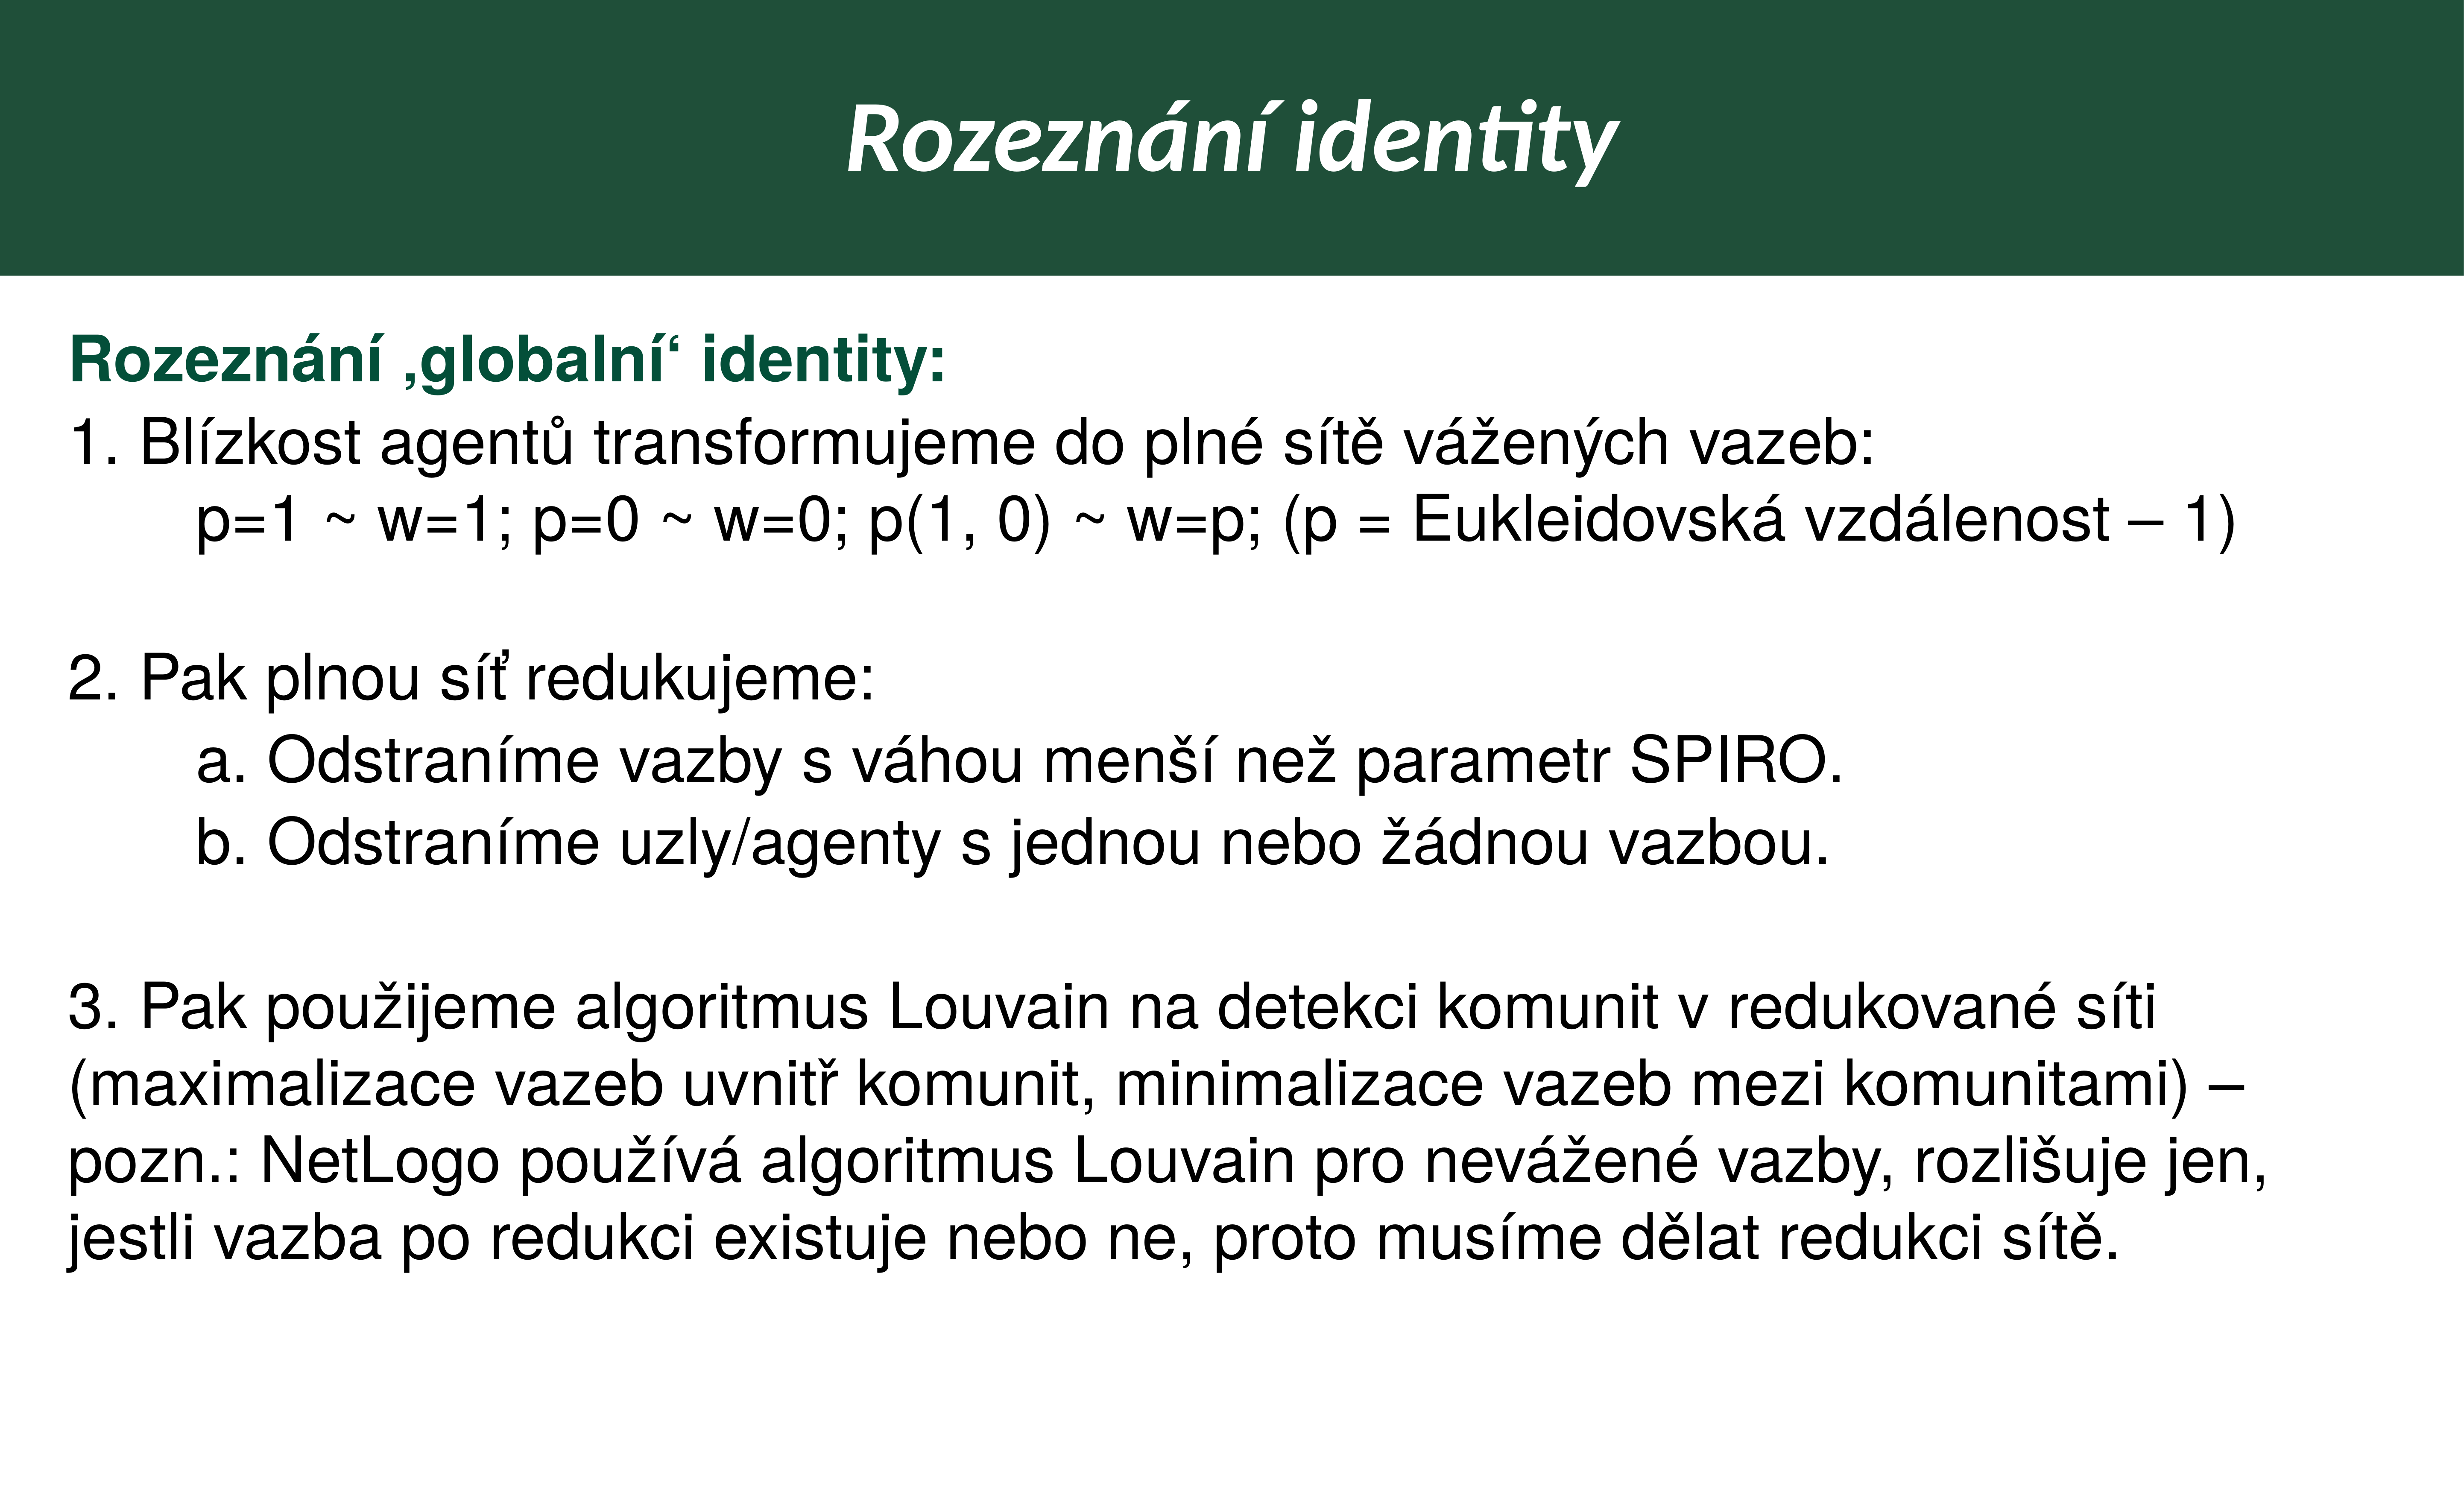

Rozeznání identity
Rozeznání ‚globalní‘ identity:
1. Blízkost agentů transformujeme do plné sítě vážených vazeb:
		p=1 ~ w=1; p=0 ~ w=0; p(1, 0) ~ w=p; (p = Eukleidovská vzdálenost – 1)
2. Pak plnou síť redukujeme:
		a. Odstraníme vazby s váhou menší než parametr SPIRO.
 		b. Odstraníme uzly/agenty s jednou nebo žádnou vazbou.

3. Pak použijeme algoritmus Louvain na detekci komunit v redukované síti
(maximalizace vazeb uvnitř komunit, minimalizace vazeb mezi komunitami) –
pozn.: NetLogo používá algoritmus Louvain pro nevážené vazby, rozlišuje jen, jestli vazba po redukci existuje nebo ne, proto musíme dělat redukci sítě.